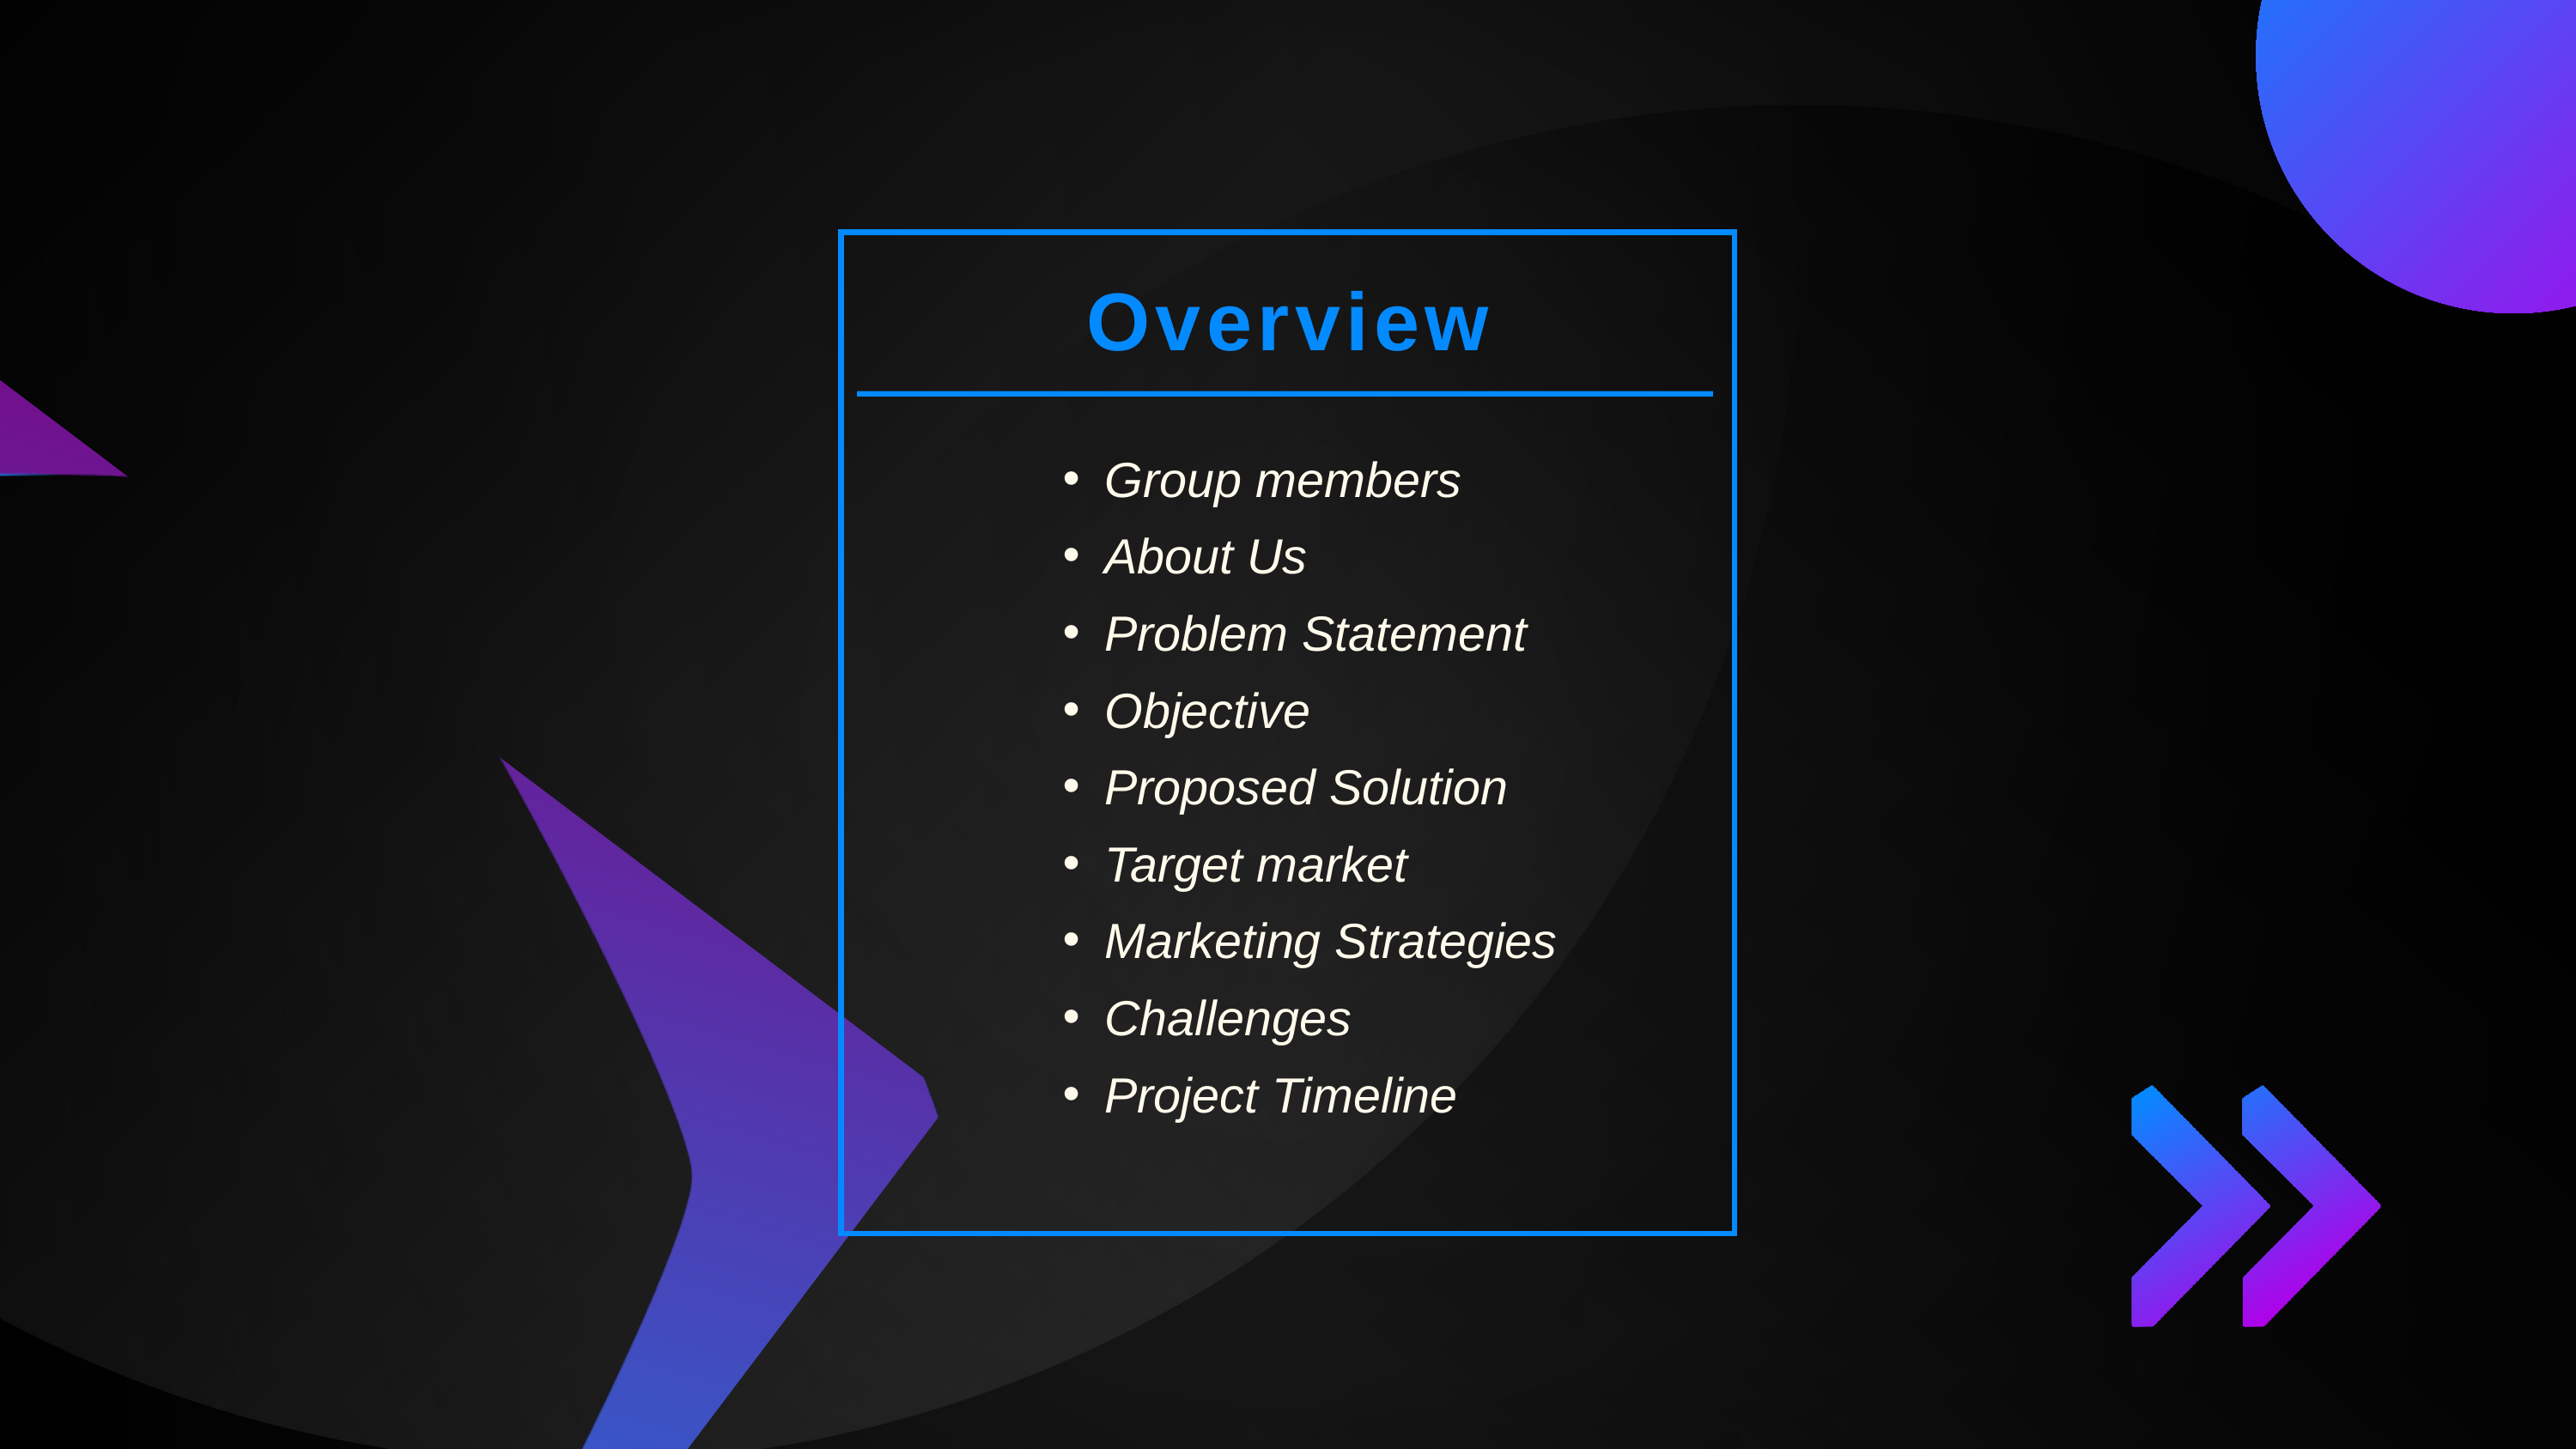

Overview

Group members
About Us
Problem Statement
Objective
Proposed Solution
Target market
Marketing Strategies
Challenges
Project Timeline